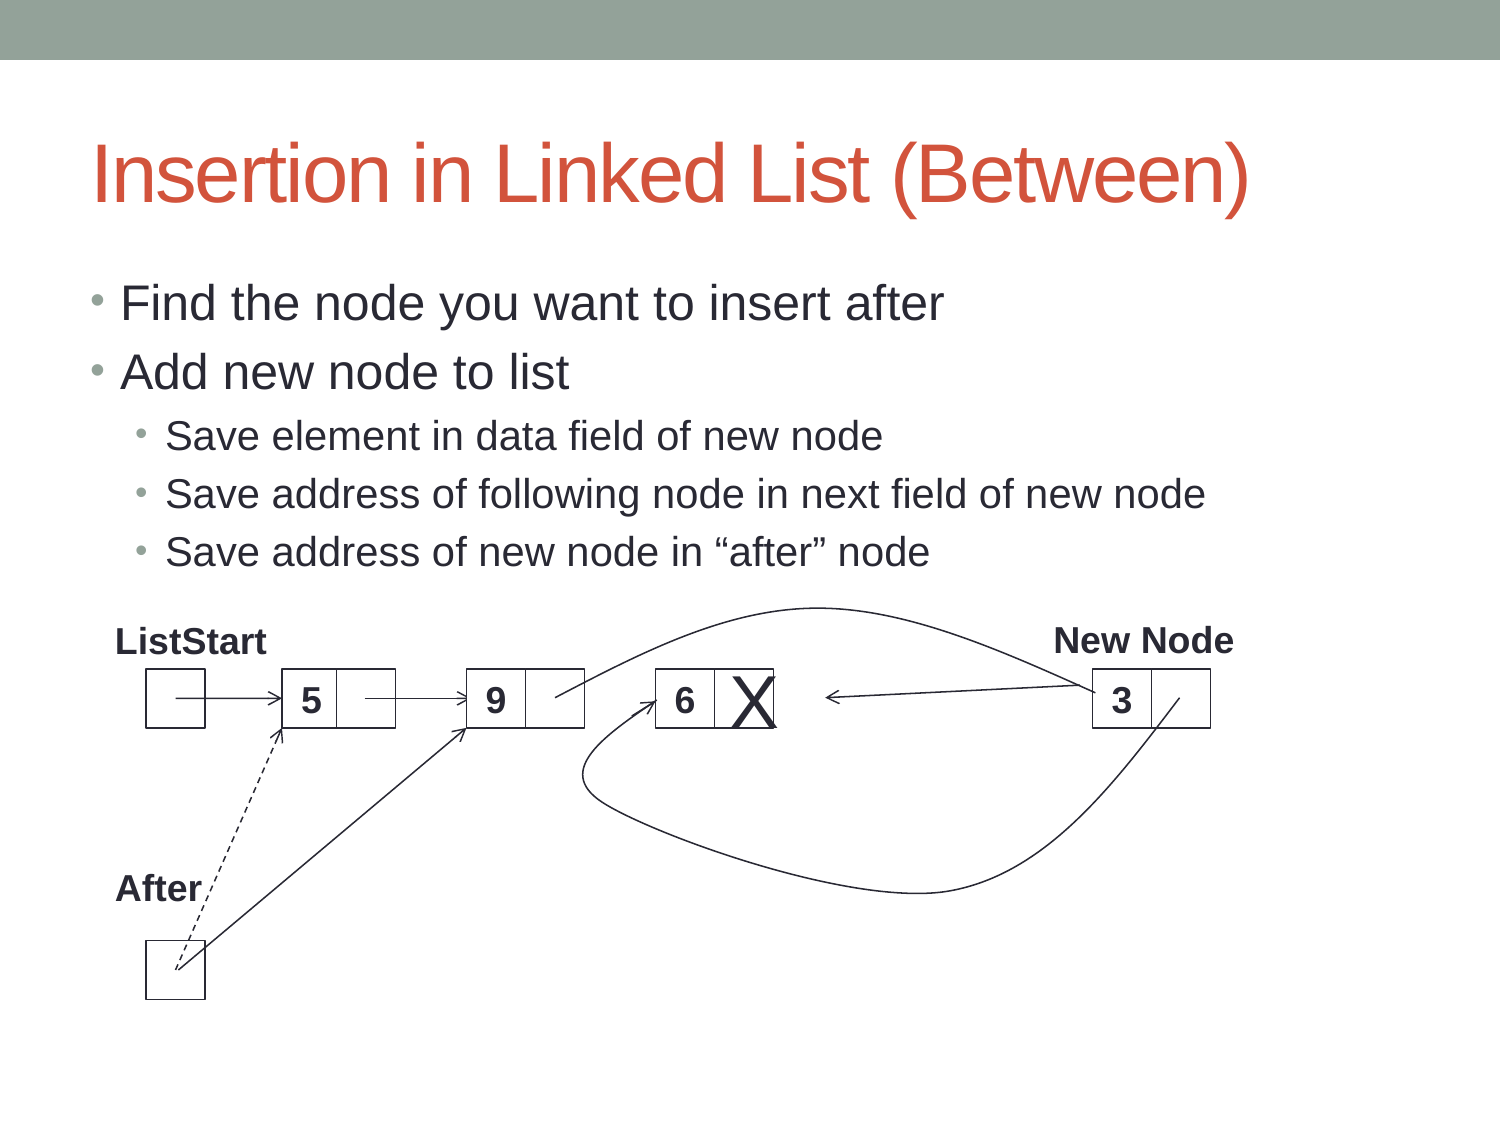

# Insertion in Linked List (Between)
Find the node you want to insert after
Add new node to list
Save element in data field of new node
Save address of following node in next field of new node
Save address of new node in “after” node

New Node
ListStart

5

9

6
X
3

After